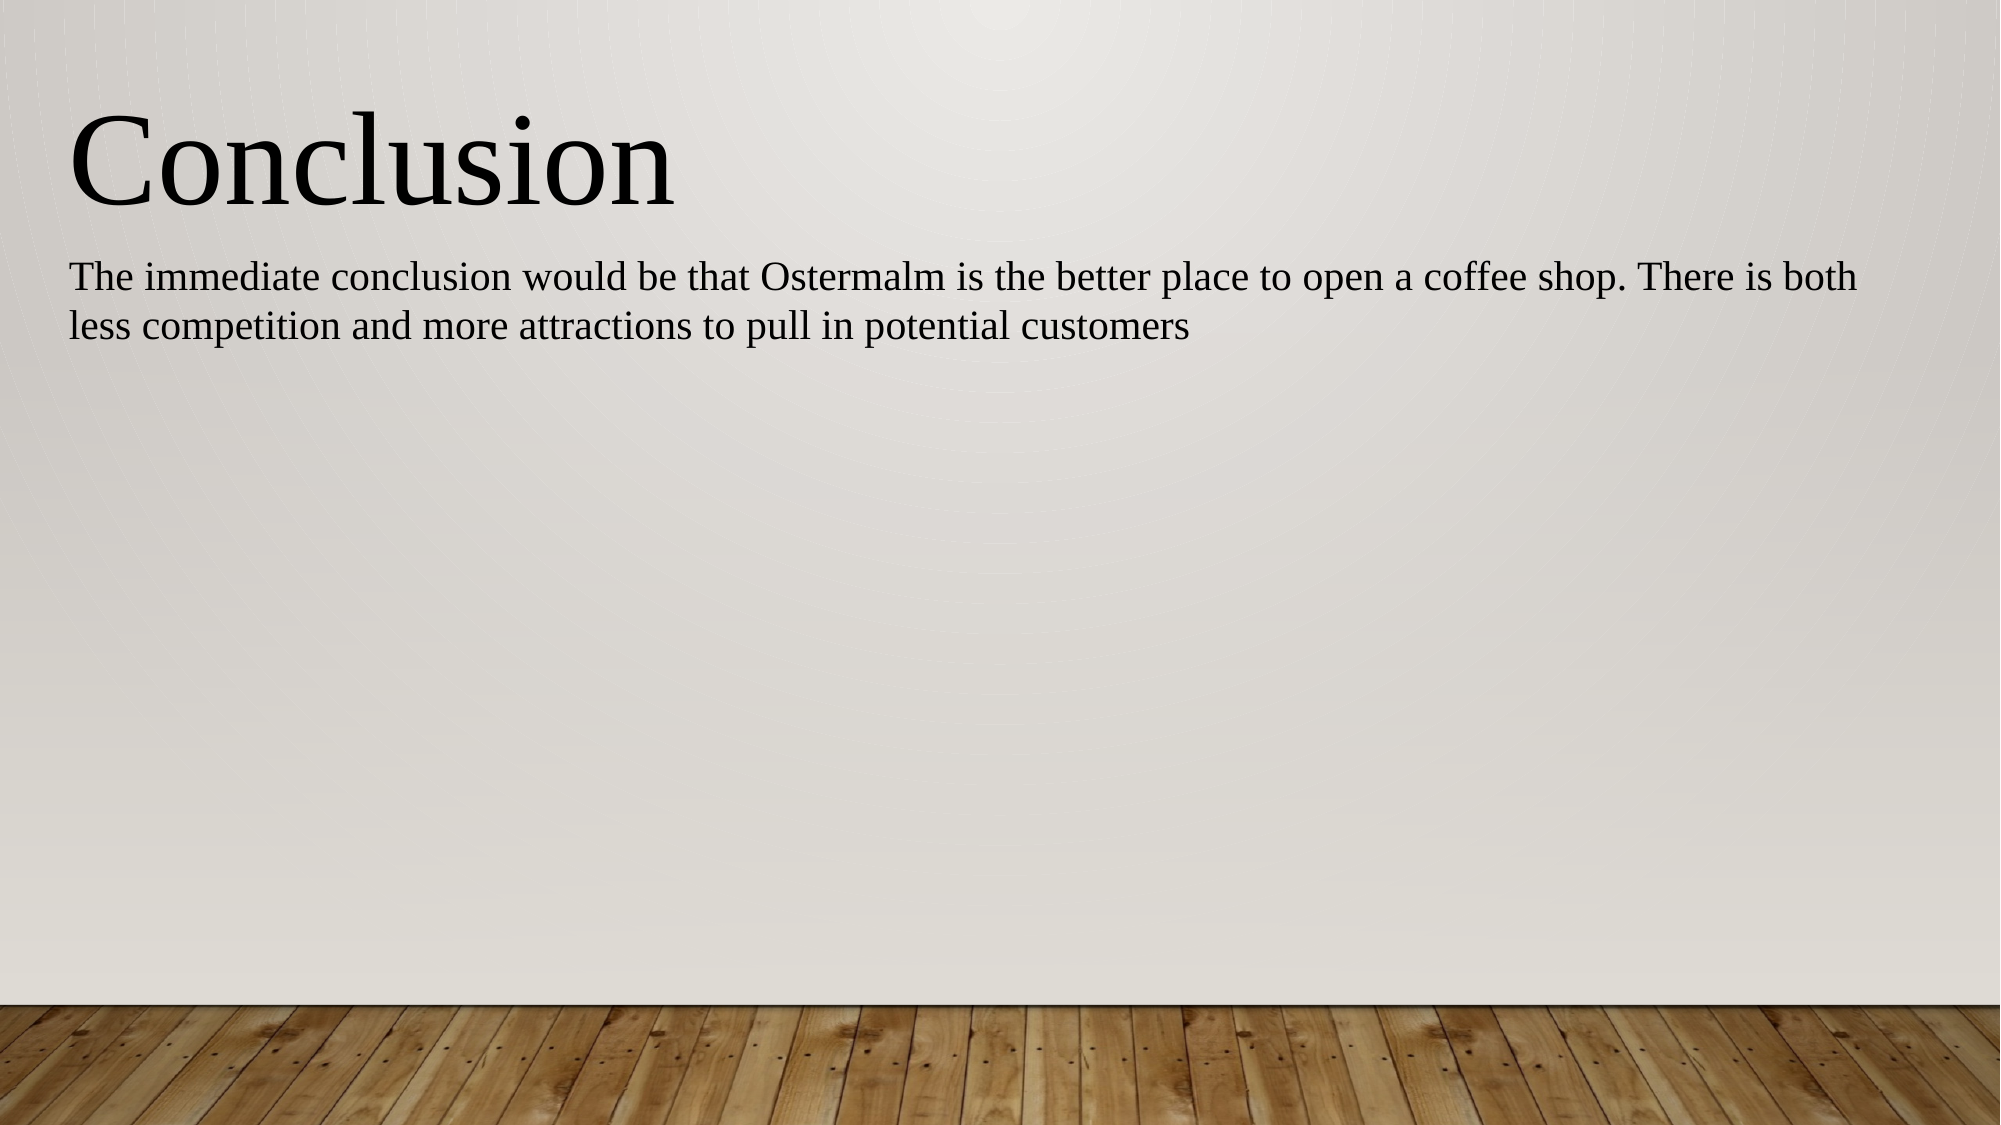

Conclusion
The immediate conclusion would be that Ostermalm is the better place to open a coffee shop. There is both less competition and more attractions to pull in potential customers